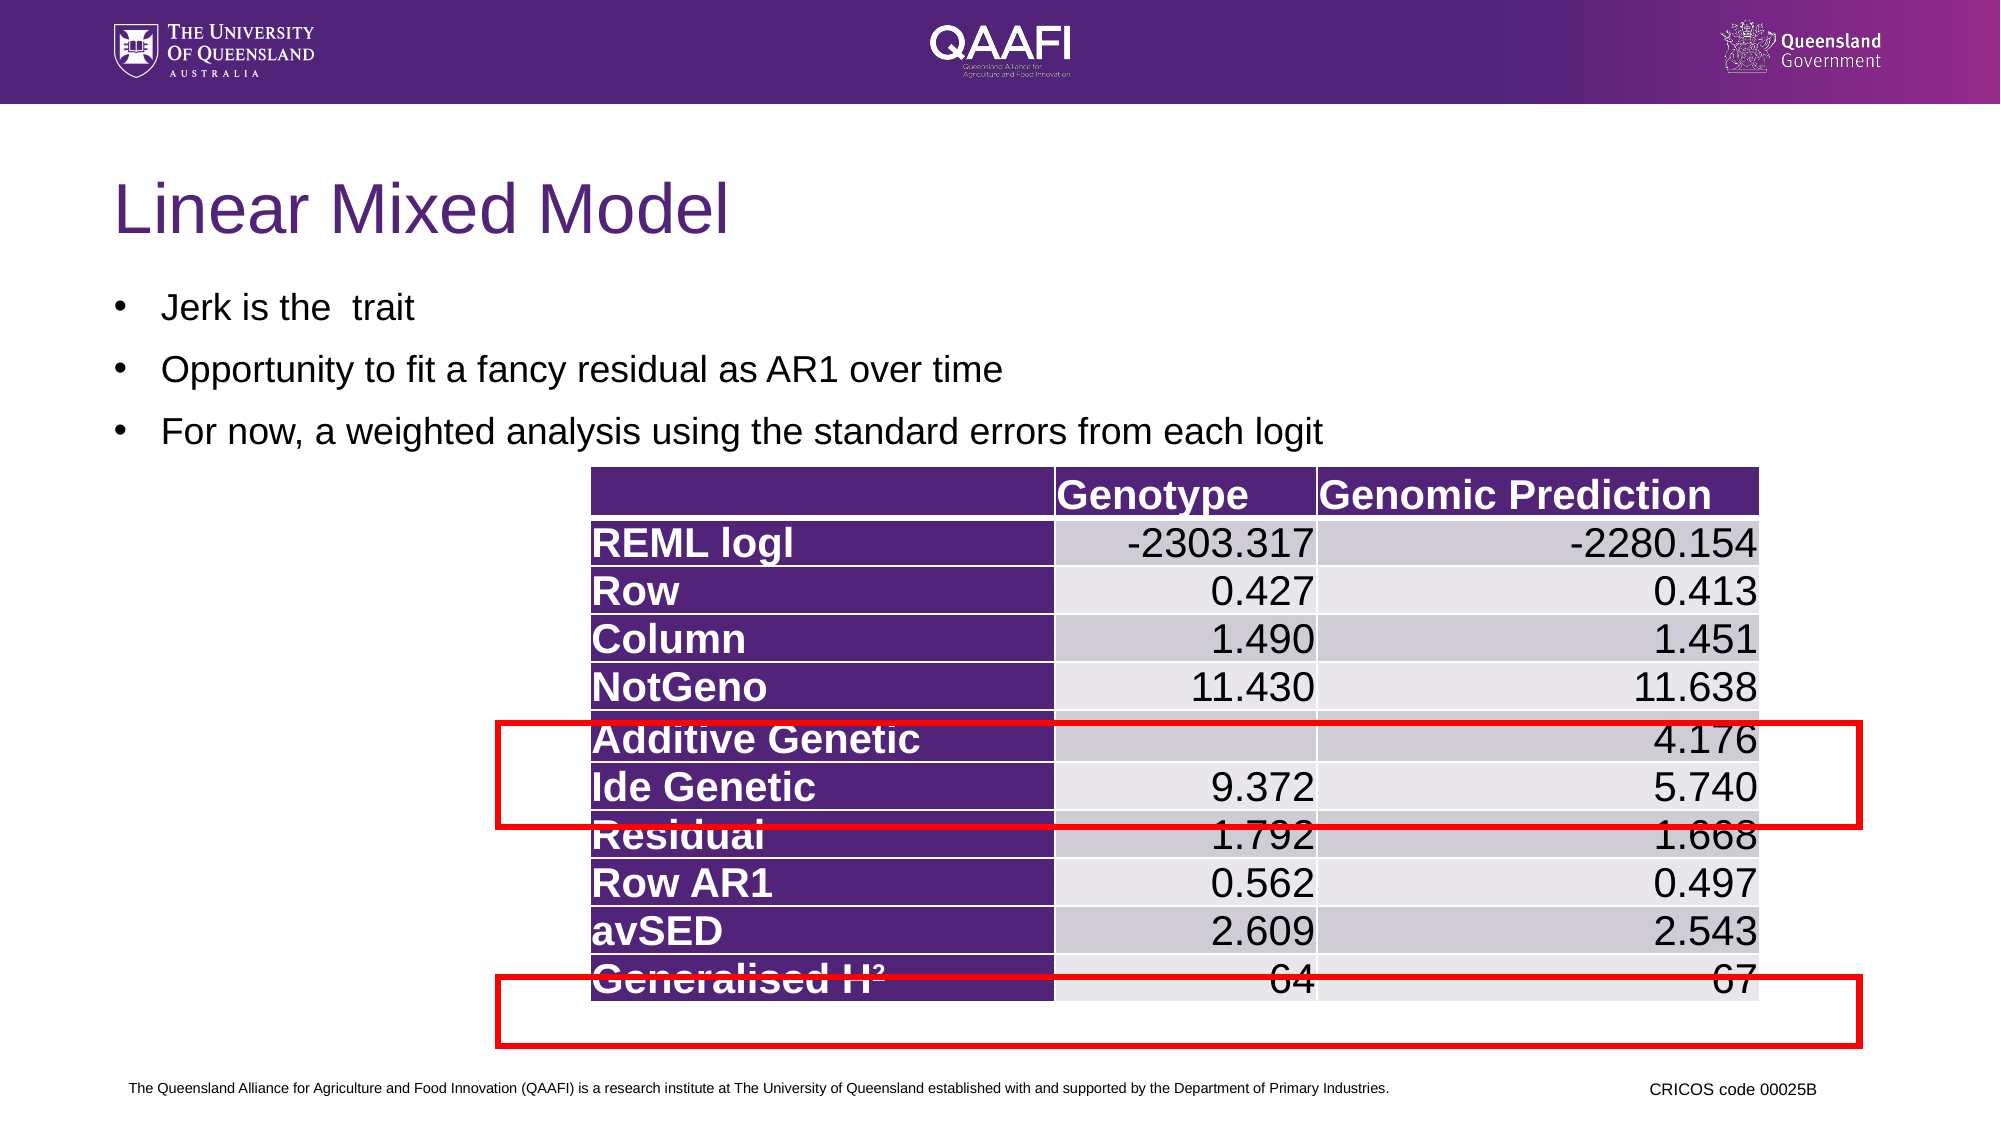

# Linear Mixed Model
Jerk is the  trait
Opportunity to fit a fancy residual as AR1 over time
For now, a weighted analysis using the standard errors from each logit

|  | Genotype | Genomic Prediction |
| --- | --- | --- |
| REML logl | -2303.317 | -2280.154 |
| Row | 0.427 | 0.413 |
| Column | 1.490 | 1.451 |
| NotGeno | 11.430 | 11.638 |
| Additive Genetic |  | 4.176 |
| Ide Genetic | 9.372 | 5.740 |
| Residual | 1.792 | 1.668 |
| Row AR1 | 0.562 | 0.497 |
| avSED | 2.609 | 2.543 |
| Generalised H2 | 64 | 67 |